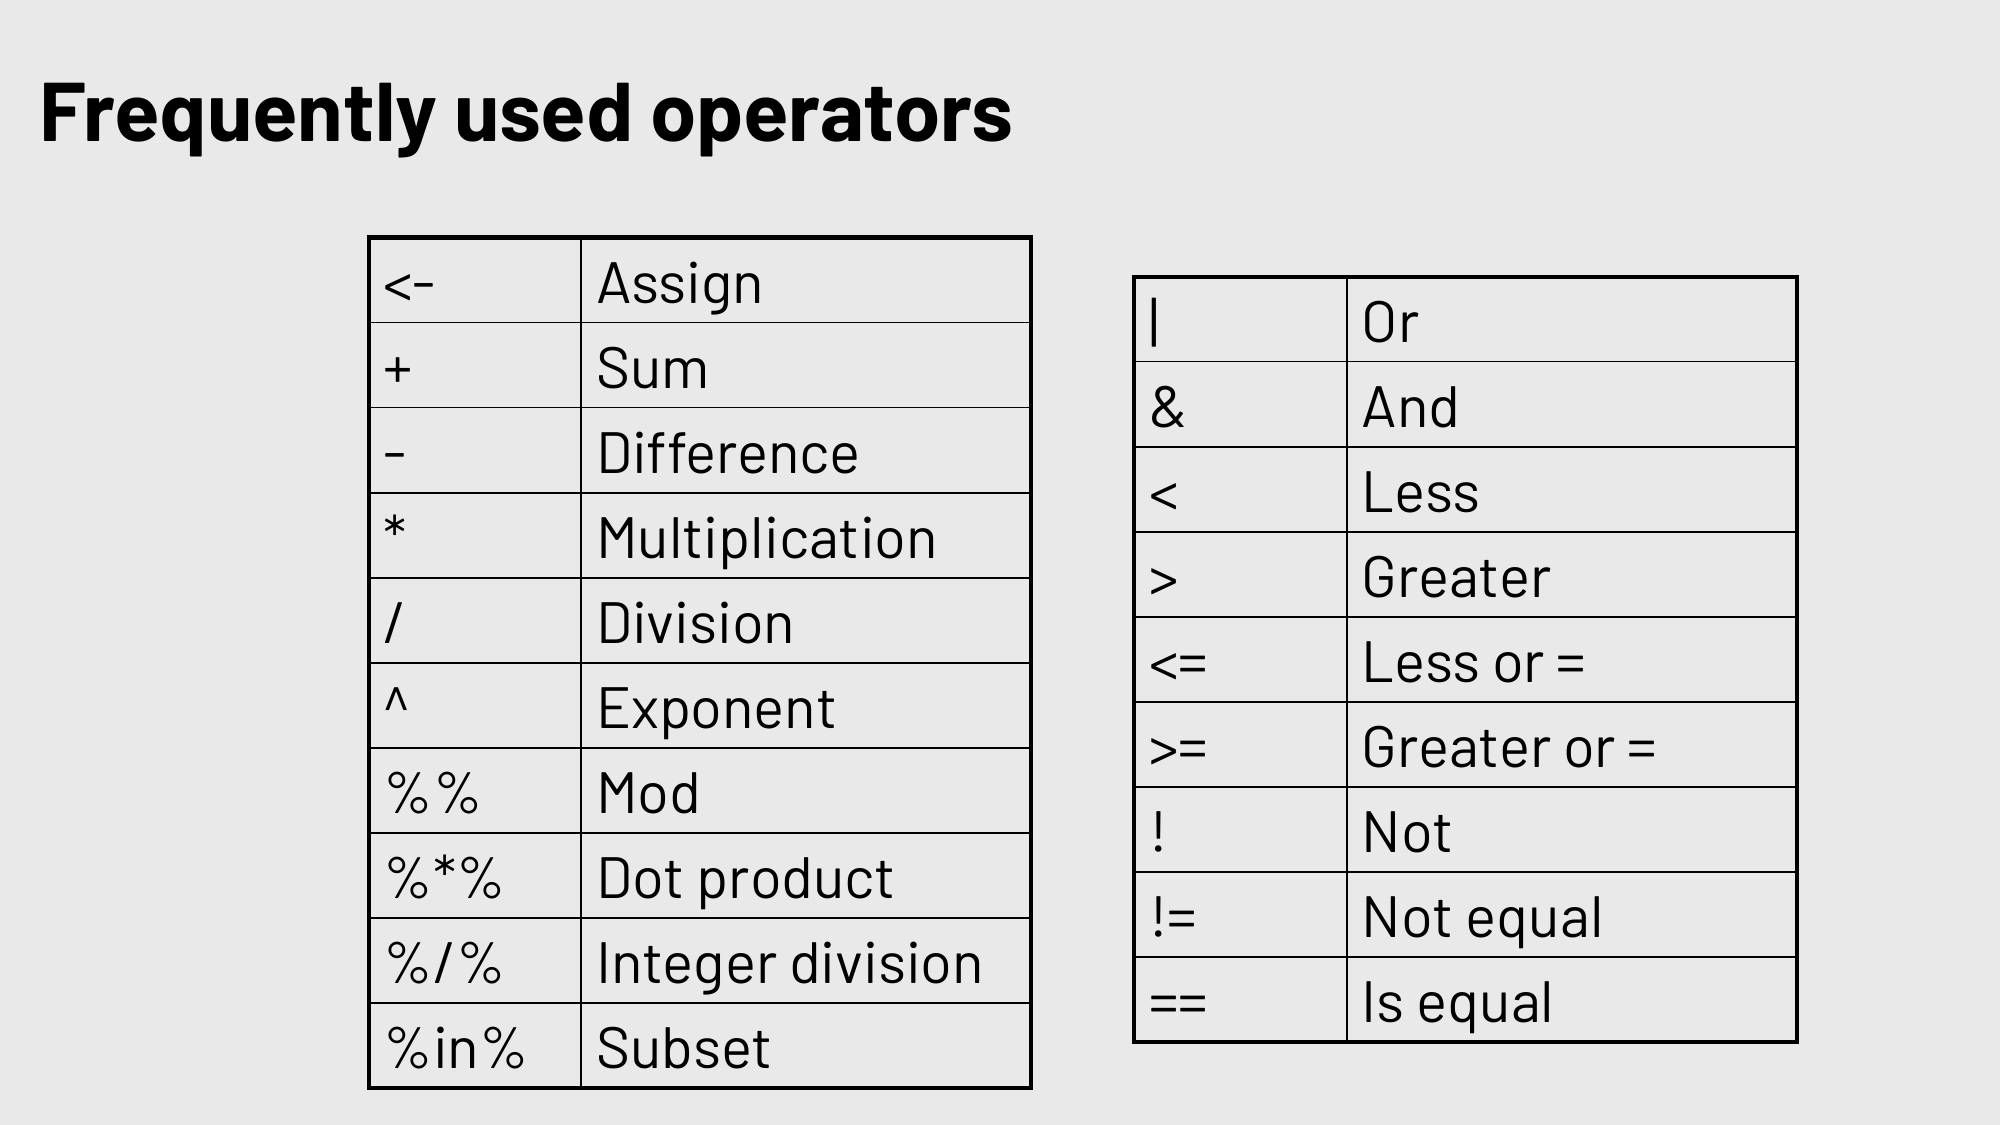

Frequently used operators
| <- | Assign |
| --- | --- |
| + | Sum |
| - | Difference |
| \* | Multiplication |
| / | Division |
| ^ | Exponent |
| %% | Mod |
| %\*% | Dot product |
| %/% | Integer division |
| %in% | Subset |
| | | Or |
| --- | --- |
| & | And |
| < | Less |
| > | Greater |
| <= | Less or = |
| >= | Greater or = |
| ! | Not |
| != | Not equal |
| == | Is equal |